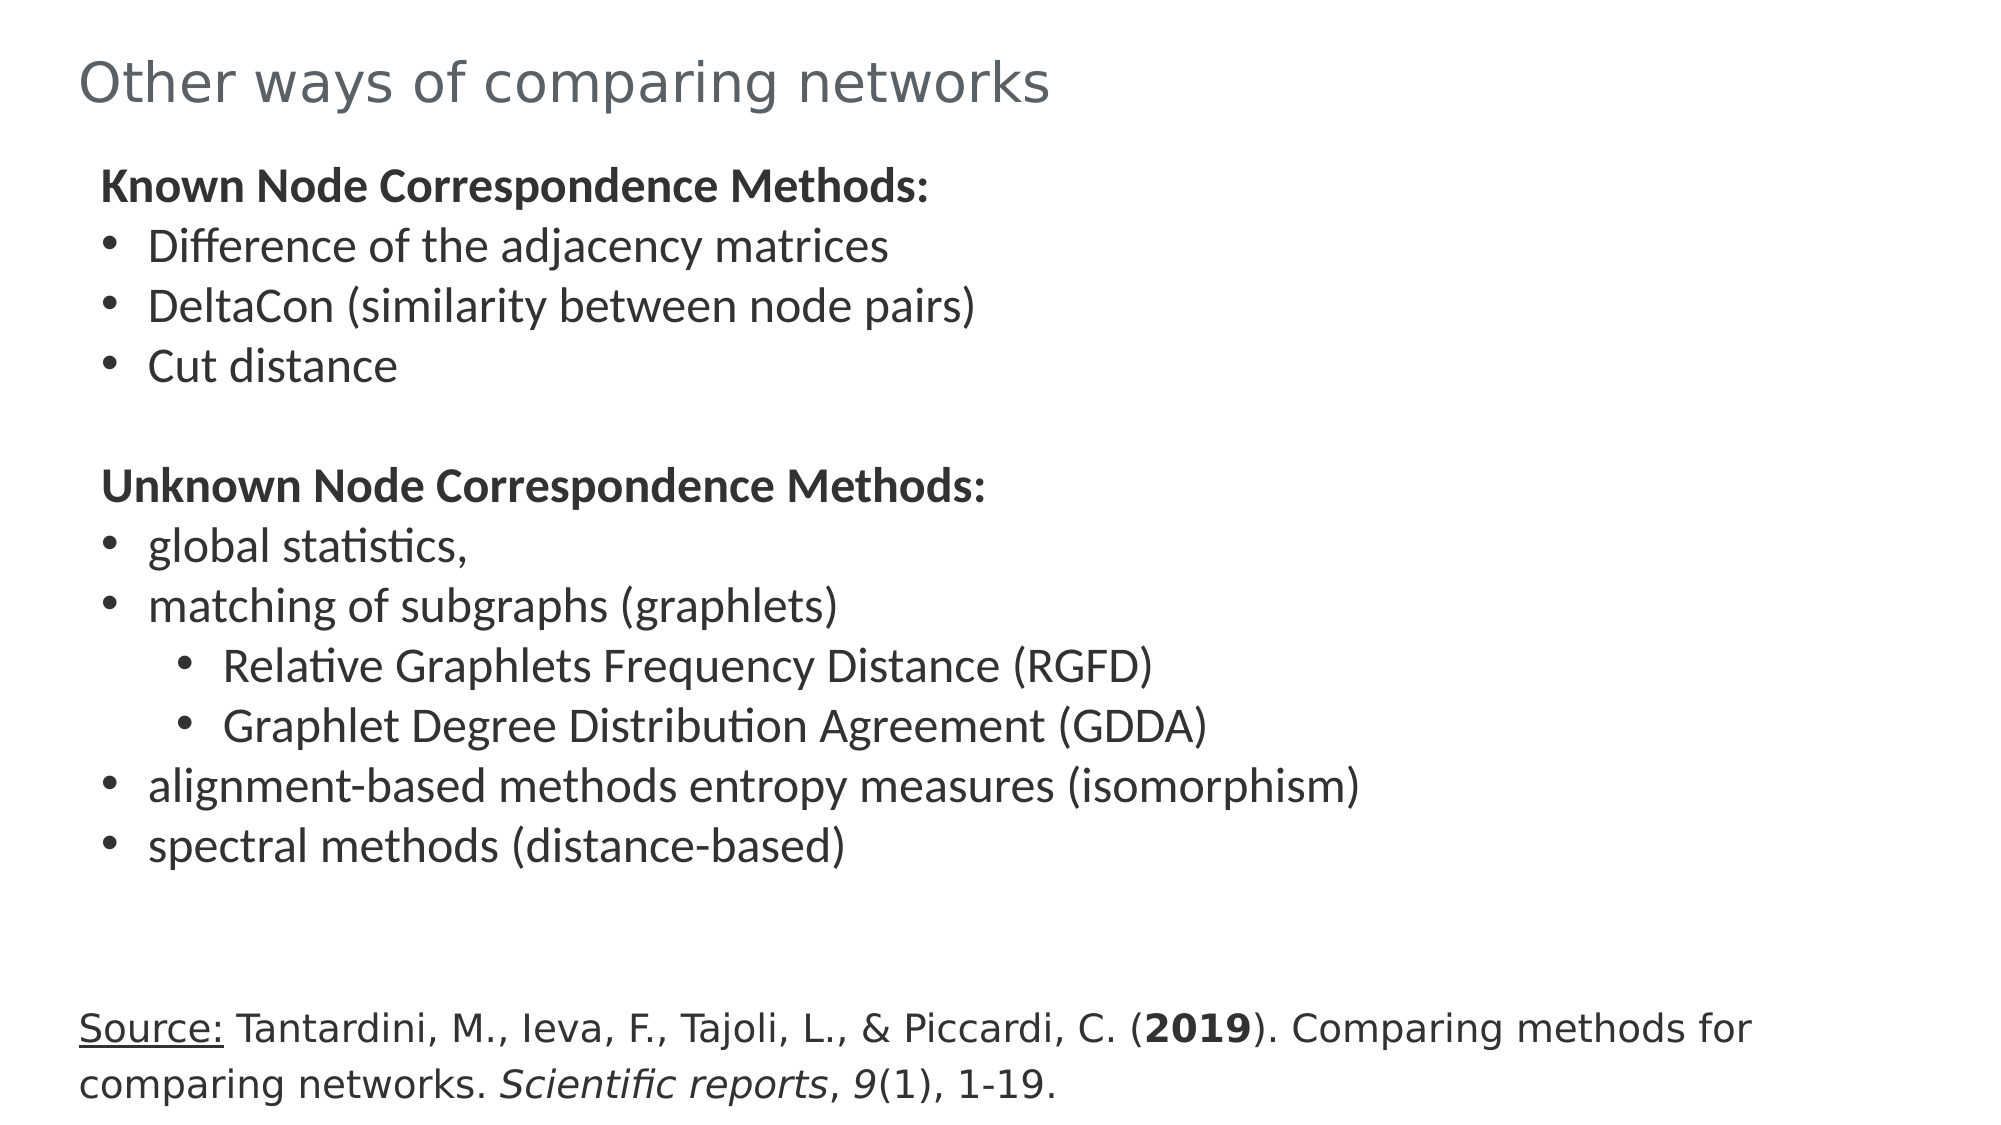

# Other ways of comparing networks
Known Node Correspondence Methods:
Difference of the adjacency matrices
DeltaCon (similarity between node pairs)
Cut distance

Unknown Node Correspondence Methods:
global statistics,
matching of subgraphs (graphlets)
Relative Graphlets Frequency Distance (RGFD)
Graphlet Degree Distribution Agreement (GDDA)
alignment-based methods entropy measures (isomorphism)
spectral methods (distance-based)
Source: Tantardini, M., Ieva, F., Tajoli, L., & Piccardi, C. (2019). Comparing methods for comparing networks. Scientific reports, 9(1), 1-19.
19